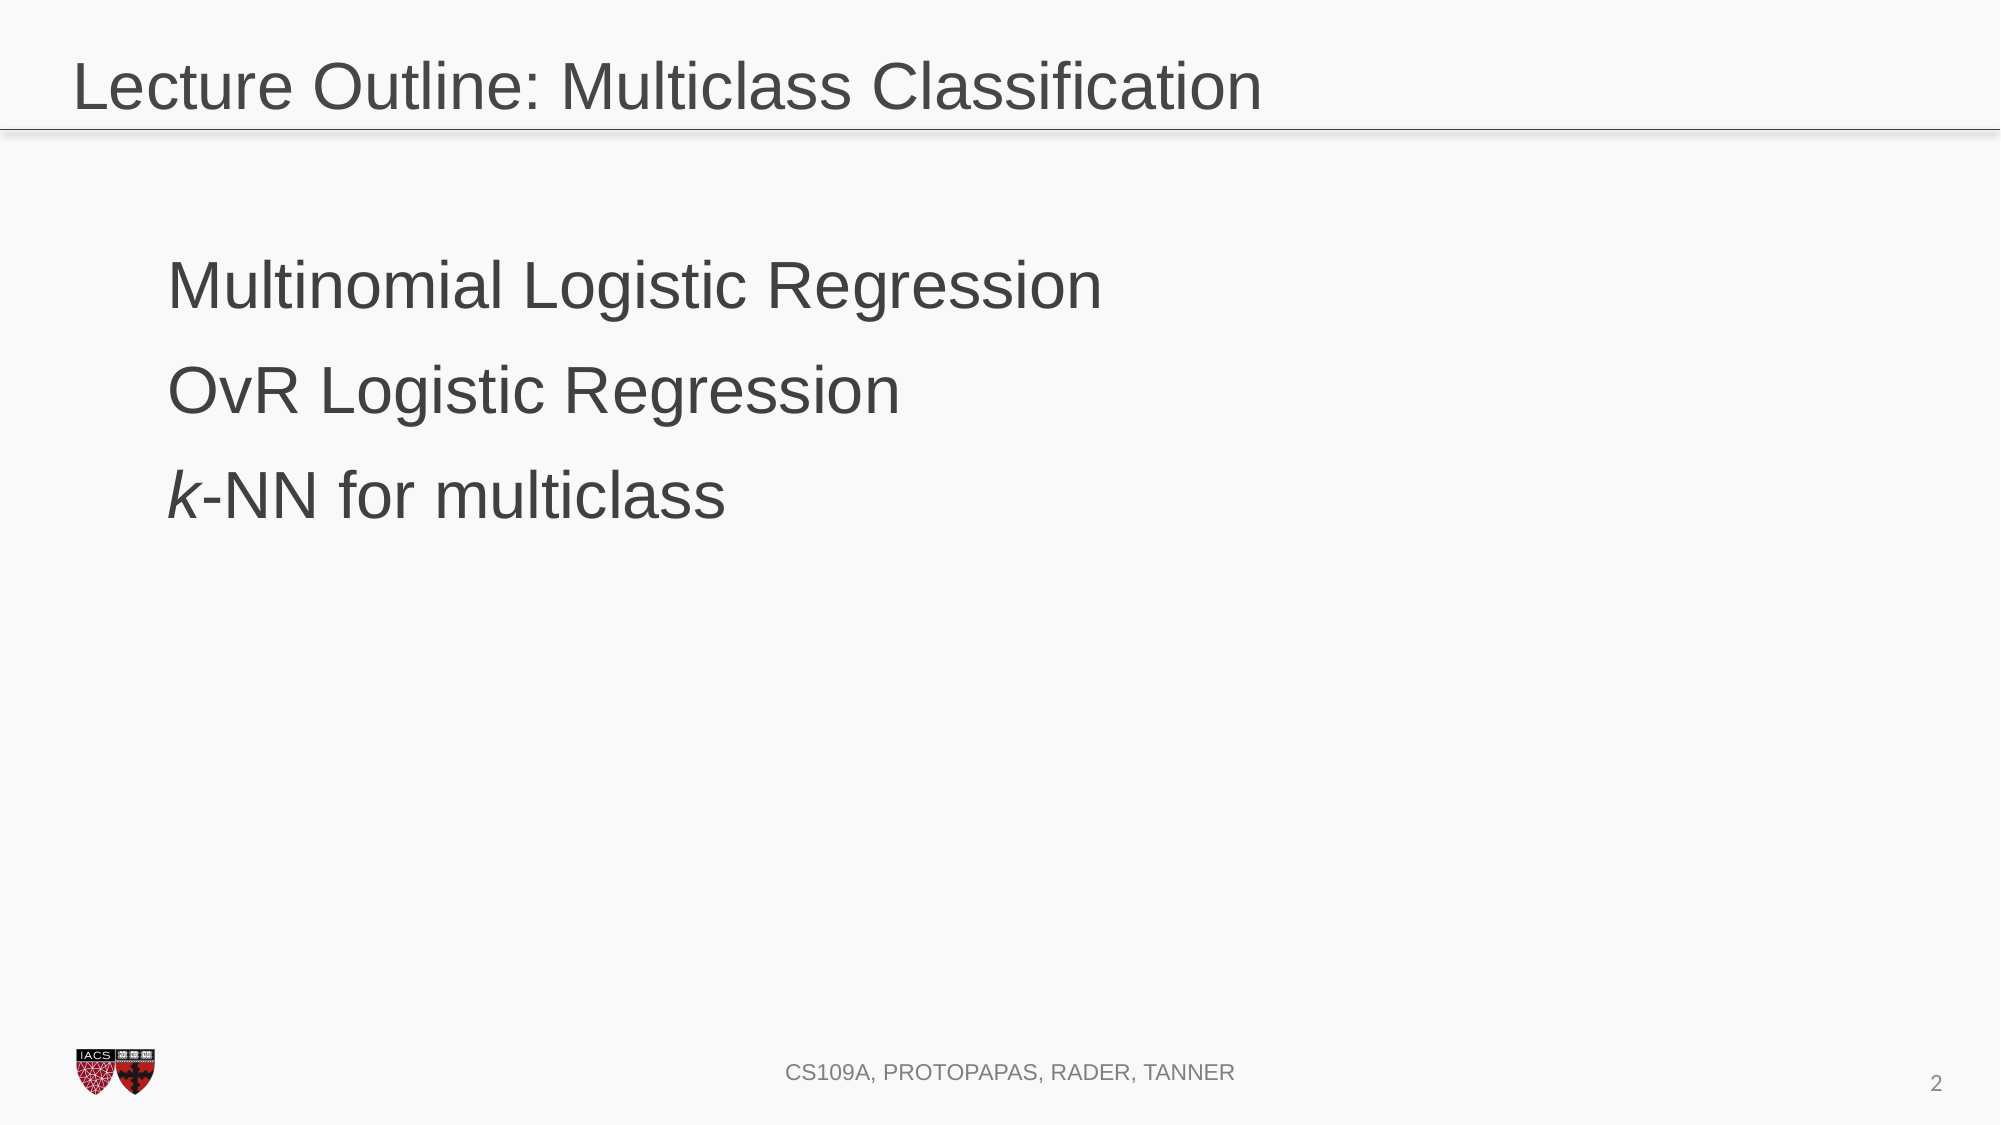

# Lecture Outline: Multiclass Classification
Multinomial Logistic Regression
OvR Logistic Regression
k-NN for multiclass